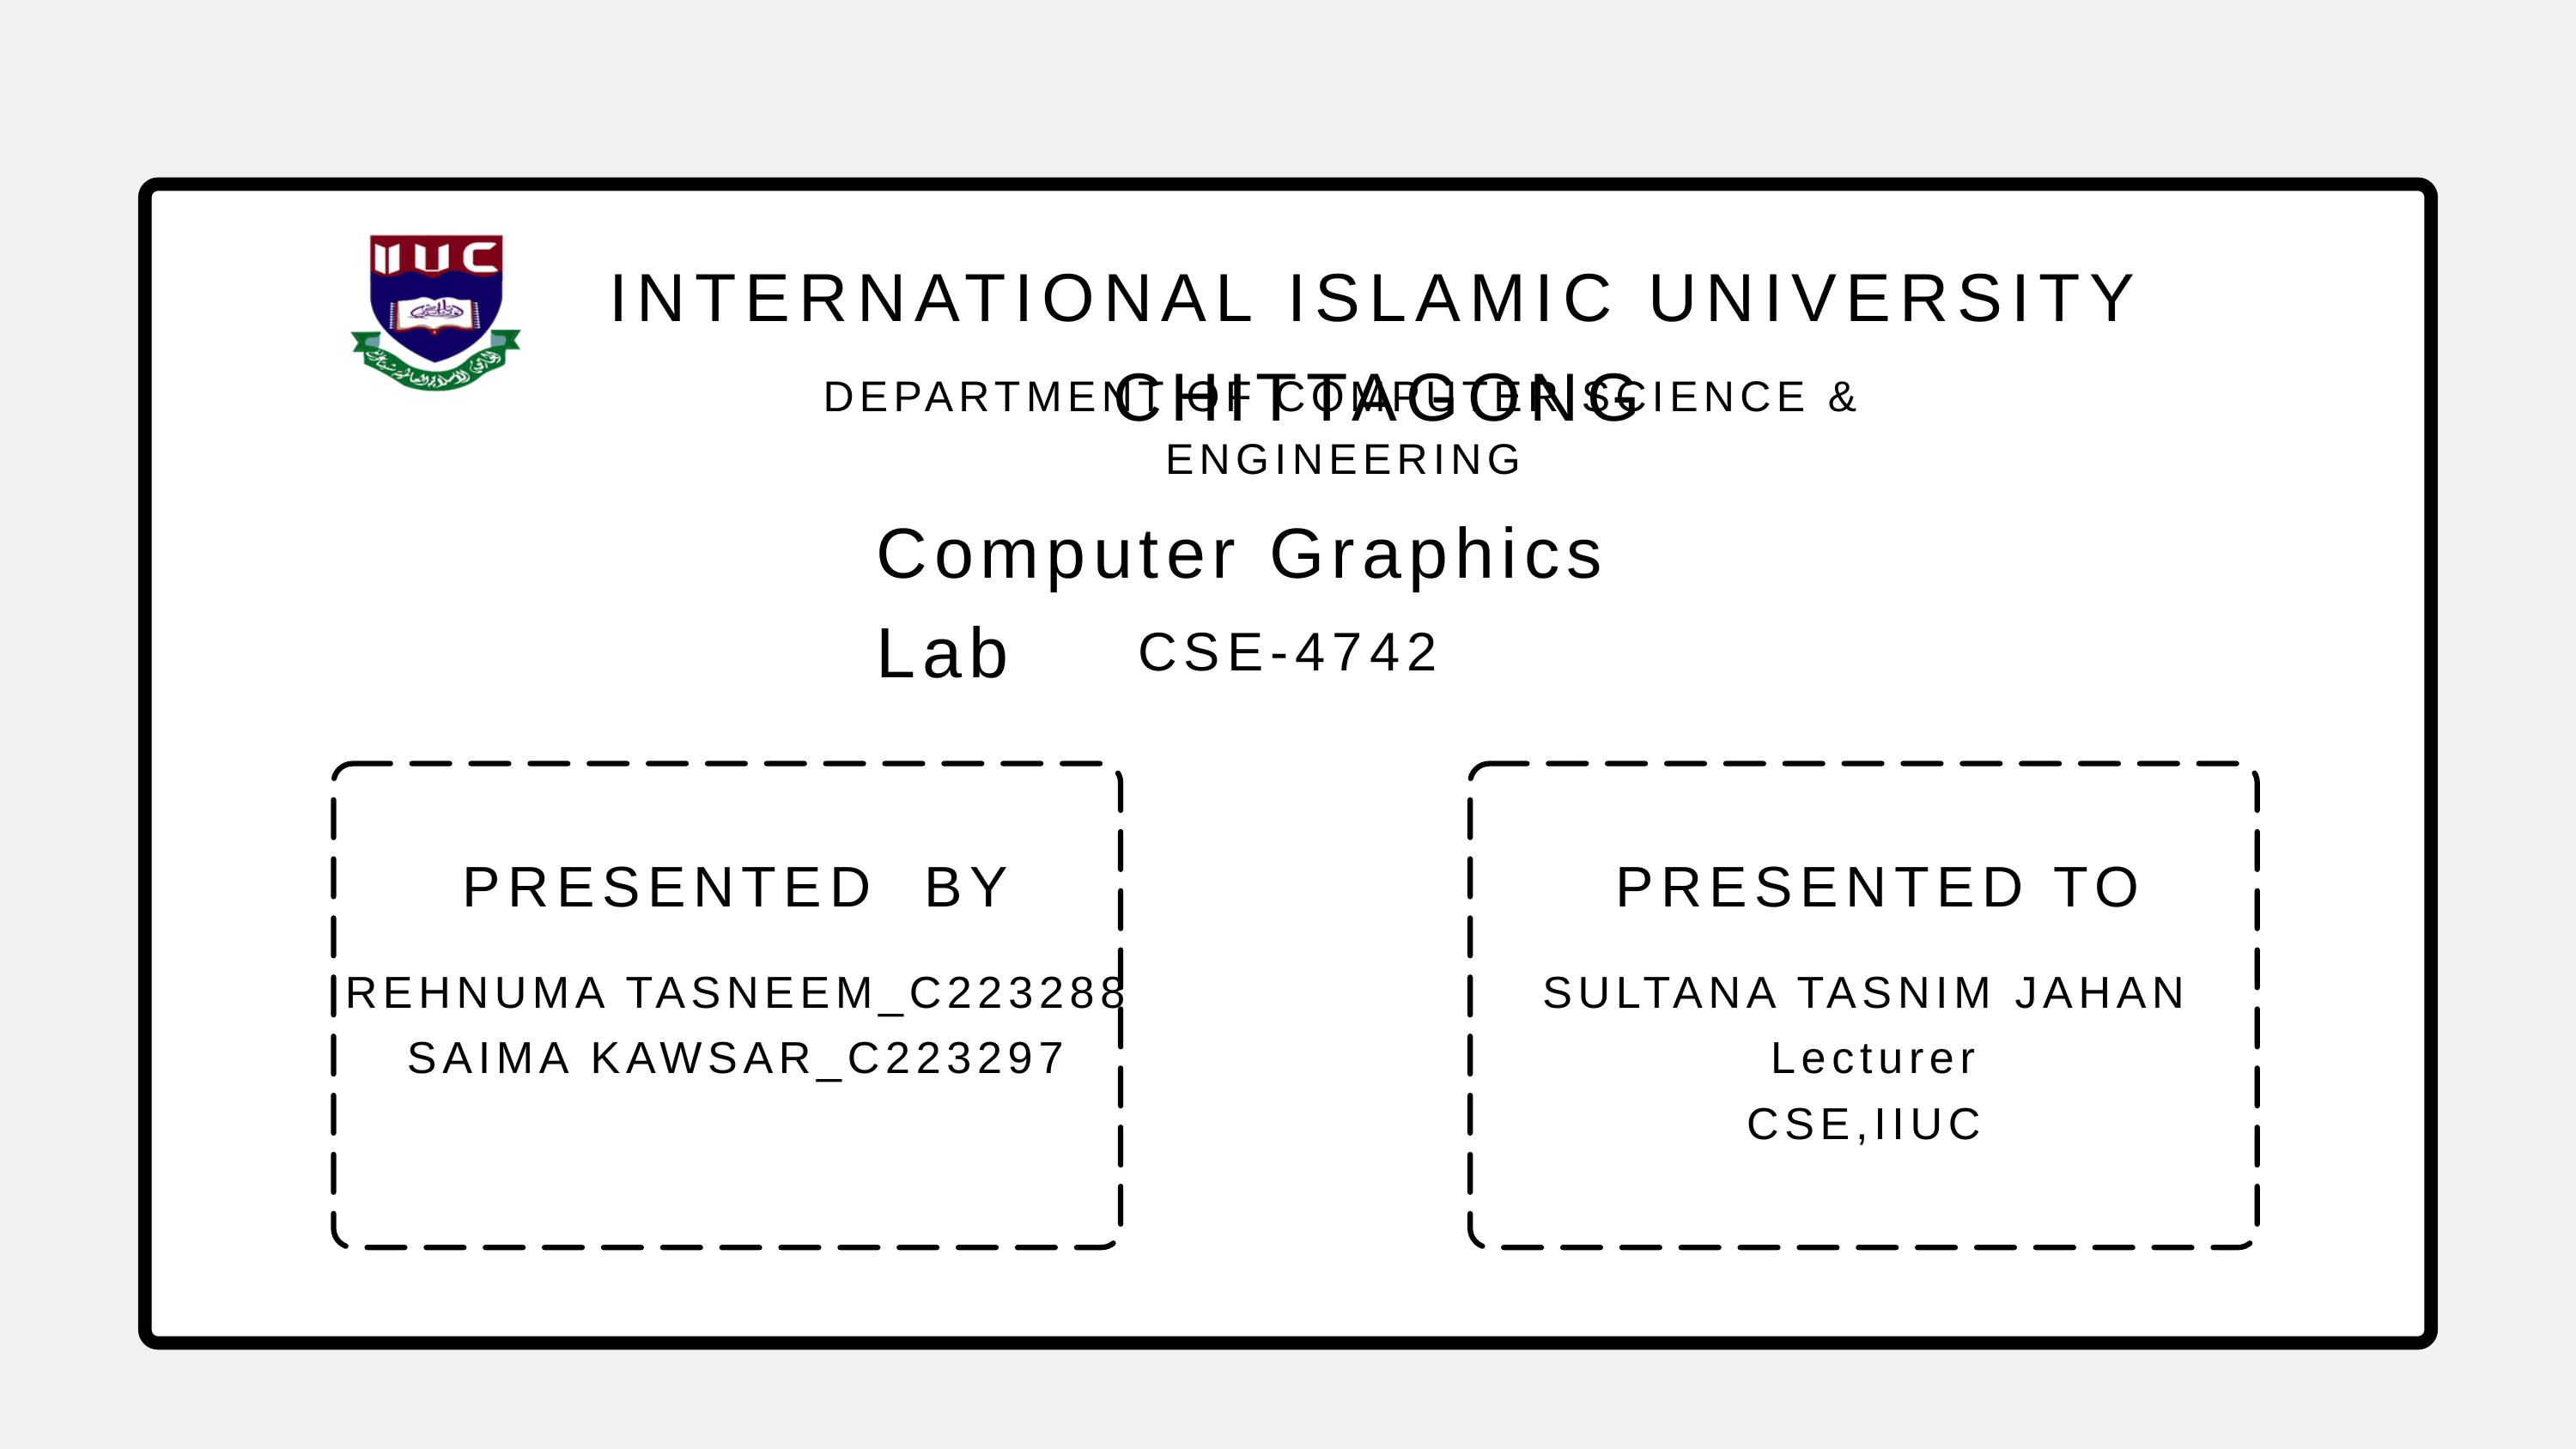

INTERNATIONAL ISLAMIC UNIVERSITY CHITTAGONG
INTERNATIONAL ISLAMIC UNIVERSITY CHITTAGONG
DEPARTMENT OF COMPUTER SCIENCE & ENGINEERING
Computer Graphics Lab
CSE-4742

PRESENTED  BY
PRESENTED TO
REHNUMA TASNEEM_C223288
SAIMA KAWSAR_C223297
SULTANA TASNIM JAHAN
 Lecturer
CSE,IIUC